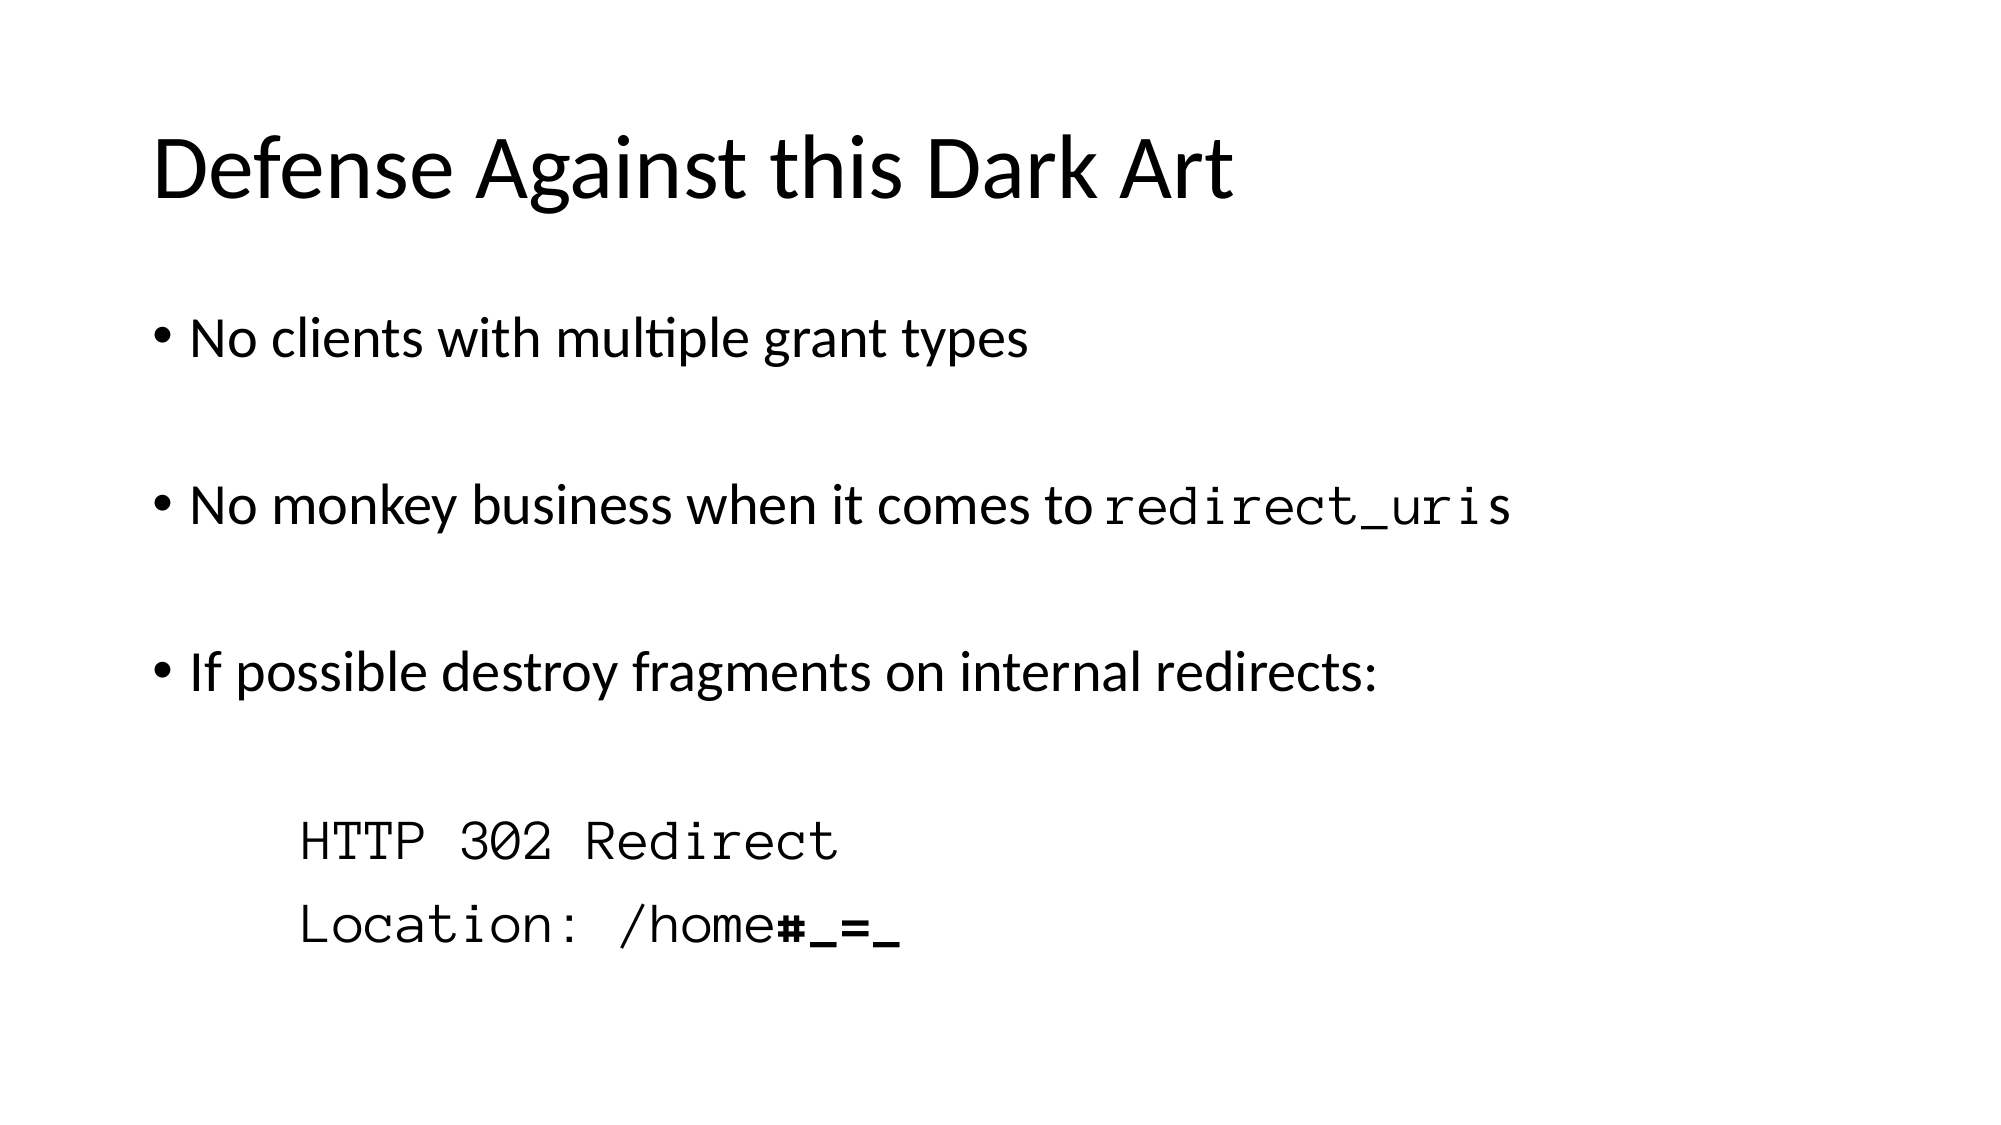

# Defense Against this Dark Art
No clients with multiple grant types

No monkey business when it comes to redirect_uris

If possible destroy fragments on internal redirects:

	HTTP 302 Redirect
	Location: /home#_=_